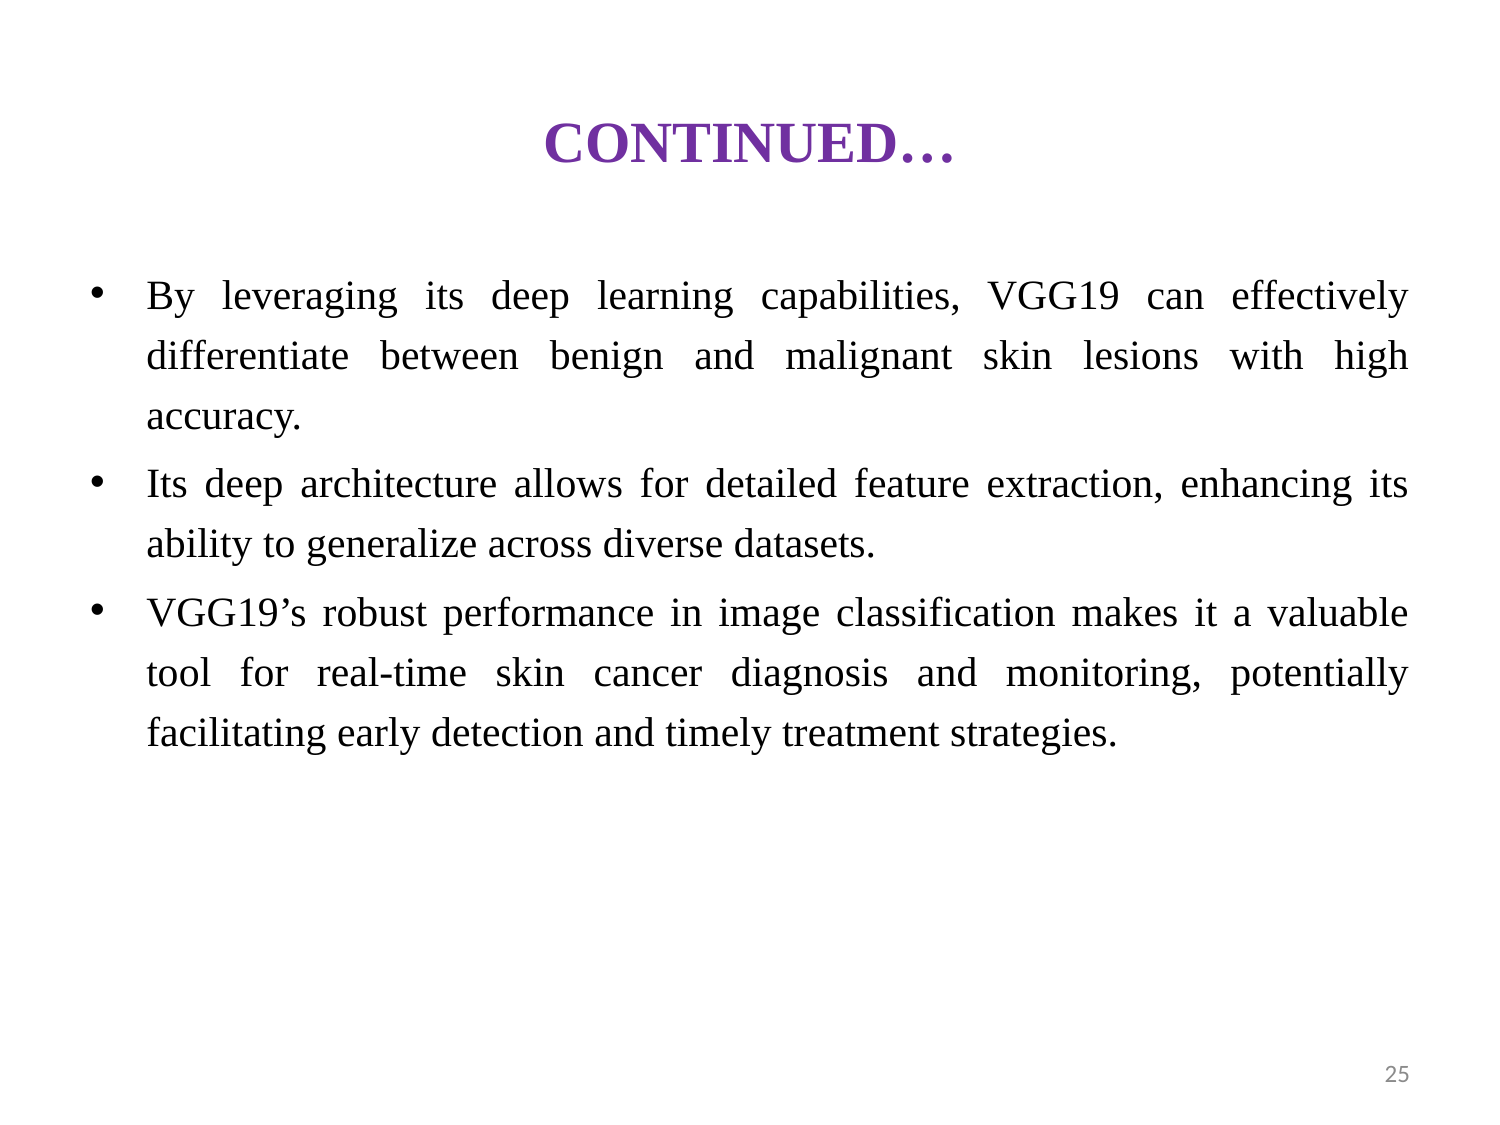

# CONTINUED…
By leveraging its deep learning capabilities, VGG19 can effectively differentiate between benign and malignant skin lesions with high accuracy.
Its deep architecture allows for detailed feature extraction, enhancing its ability to generalize across diverse datasets.
VGG19’s robust performance in image classification makes it a valuable tool for real-time skin cancer diagnosis and monitoring, potentially facilitating early detection and timely treatment strategies.
25